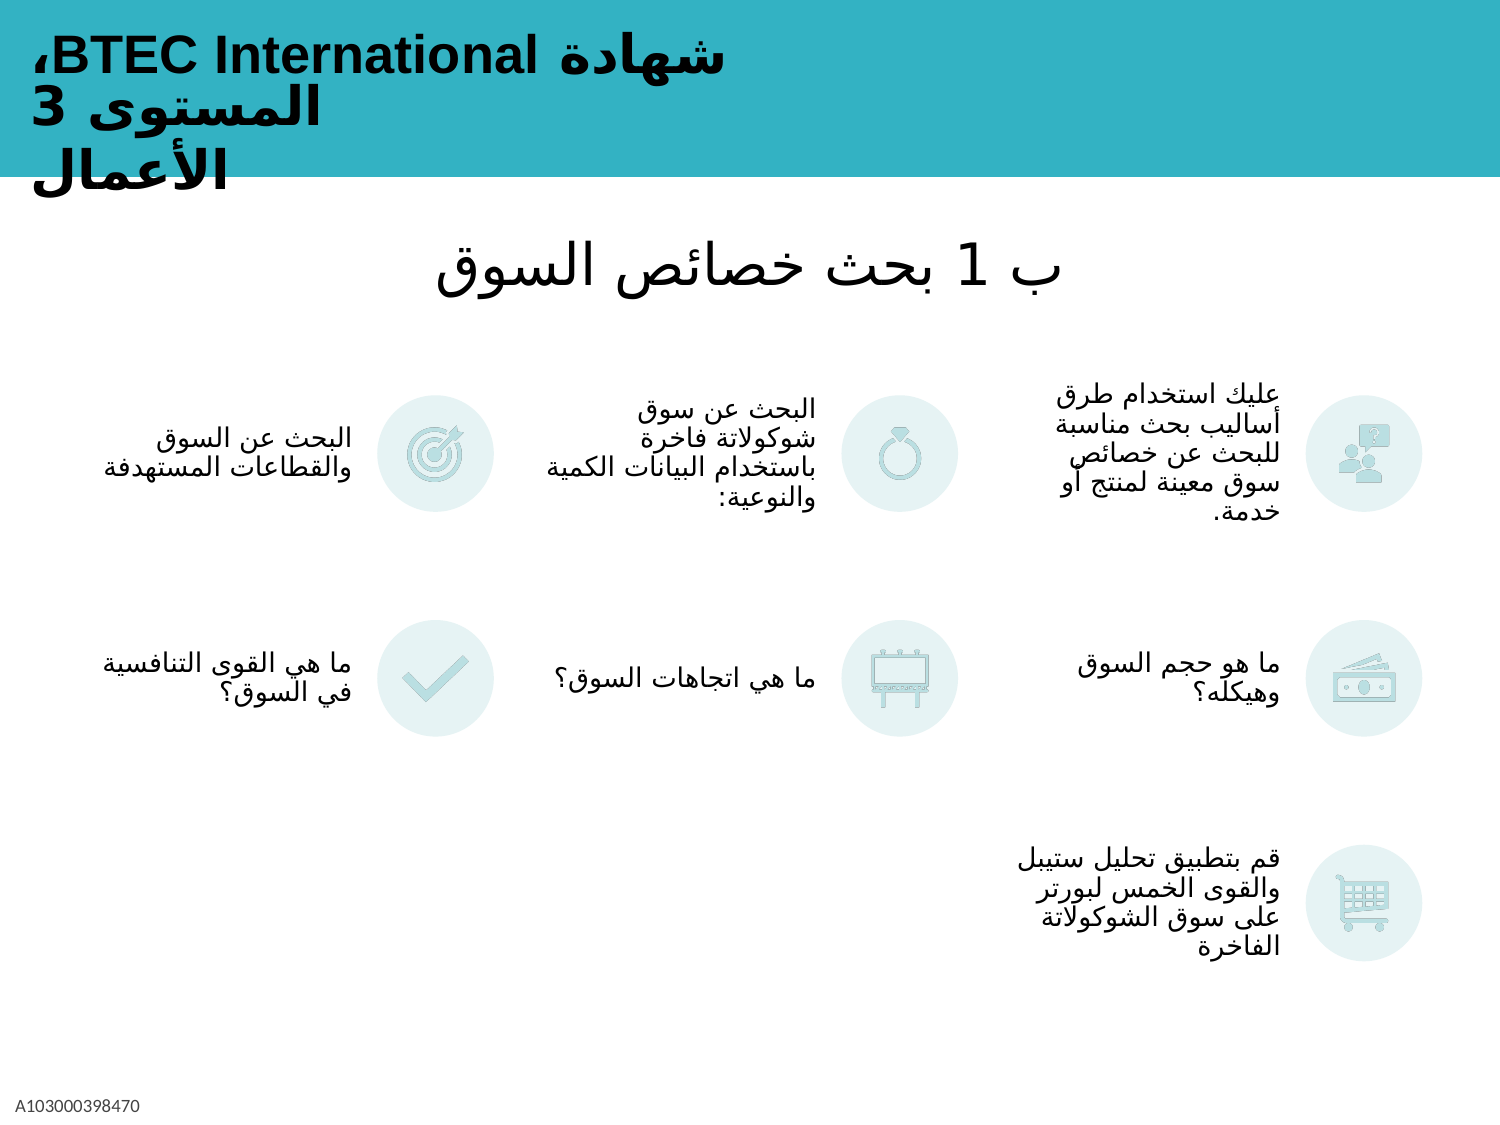

ب 1 بحث خصائص السوق

عليك استخدام طرق أساليب بحث مناسبة للبحث عن خصائص سوق معينة لمنتج أو خدمة.

البحث عن سوق شوكولاتة فاخرة باستخدام البيانات الكمية والنوعية:

البحث عن السوق والقطاعات المستهدفة

ما هو حجم السوق وهيكله؟

ما هي اتجاهات السوق؟

ما هي القوى التنافسية في السوق؟

قم بتطبيق تحليل ستيبل والقوى الخمس لبورتر على سوق الشوكولاتة الفاخرة

A103000398470